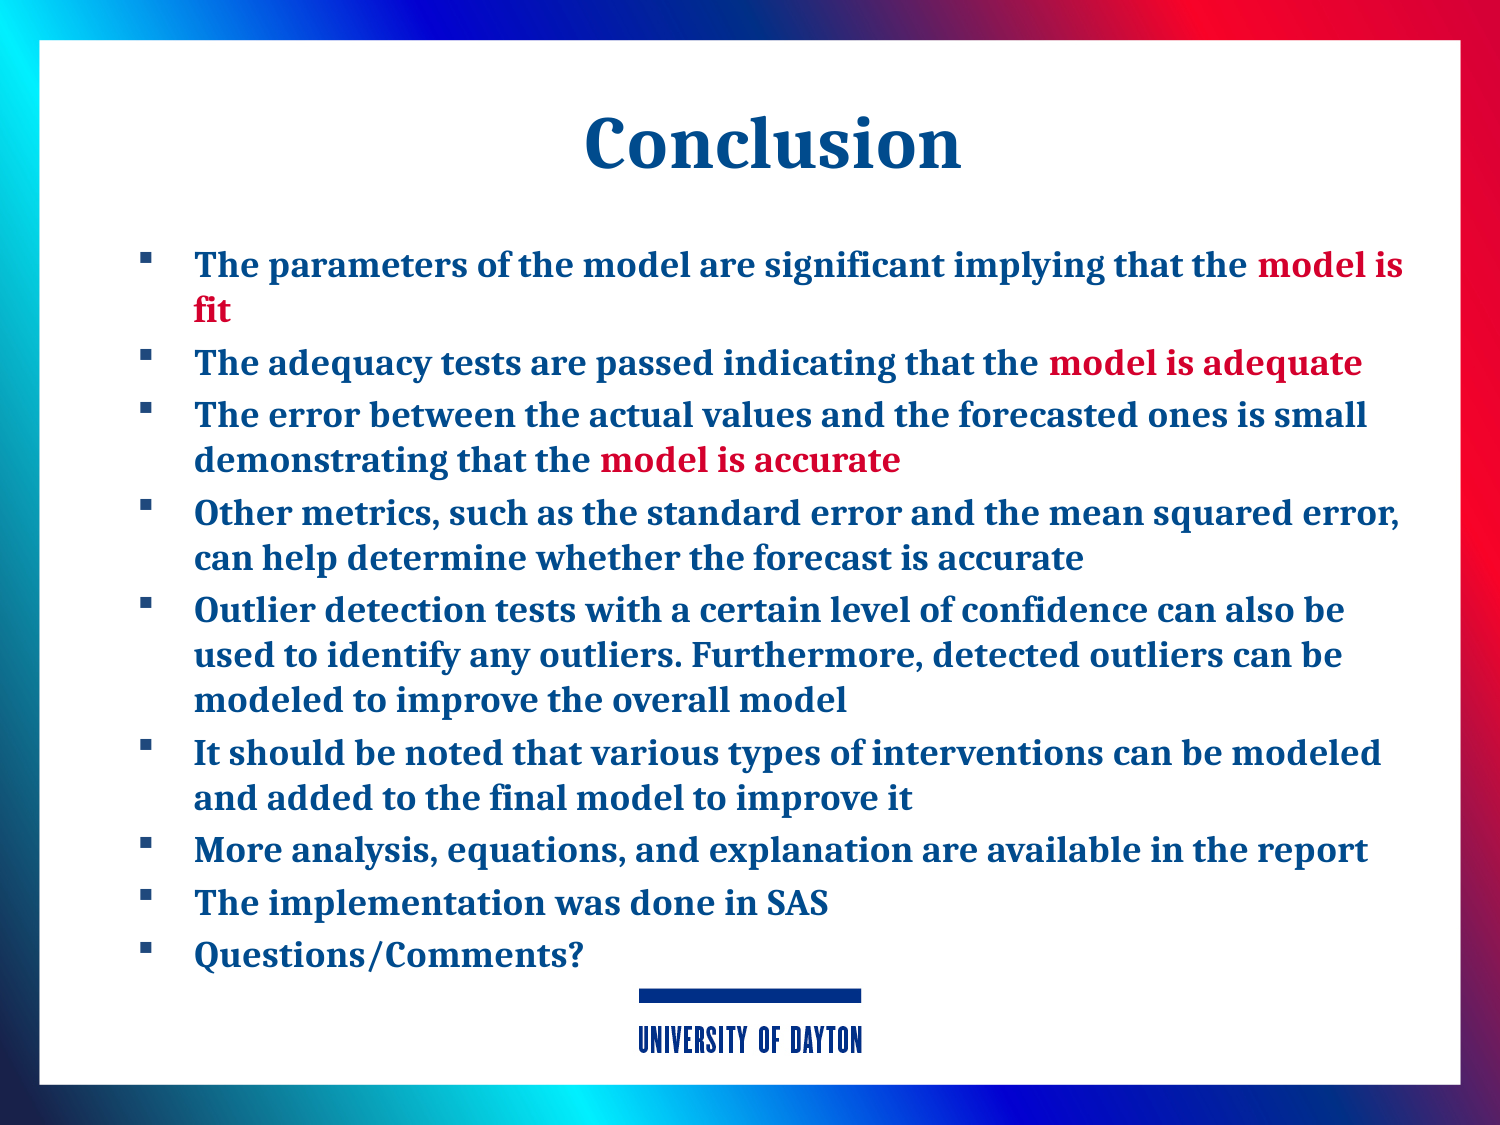

# Conclusion
The parameters of the model are significant implying that the model is fit
The adequacy tests are passed indicating that the model is adequate
The error between the actual values and the forecasted ones is small demonstrating that the model is accurate
Other metrics, such as the standard error and the mean squared error, can help determine whether the forecast is accurate
Outlier detection tests with a certain level of confidence can also be used to identify any outliers. Furthermore, detected outliers can be modeled to improve the overall model
It should be noted that various types of interventions can be modeled and added to the final model to improve it
More analysis, equations, and explanation are available in the report
The implementation was done in SAS
Questions/Comments?